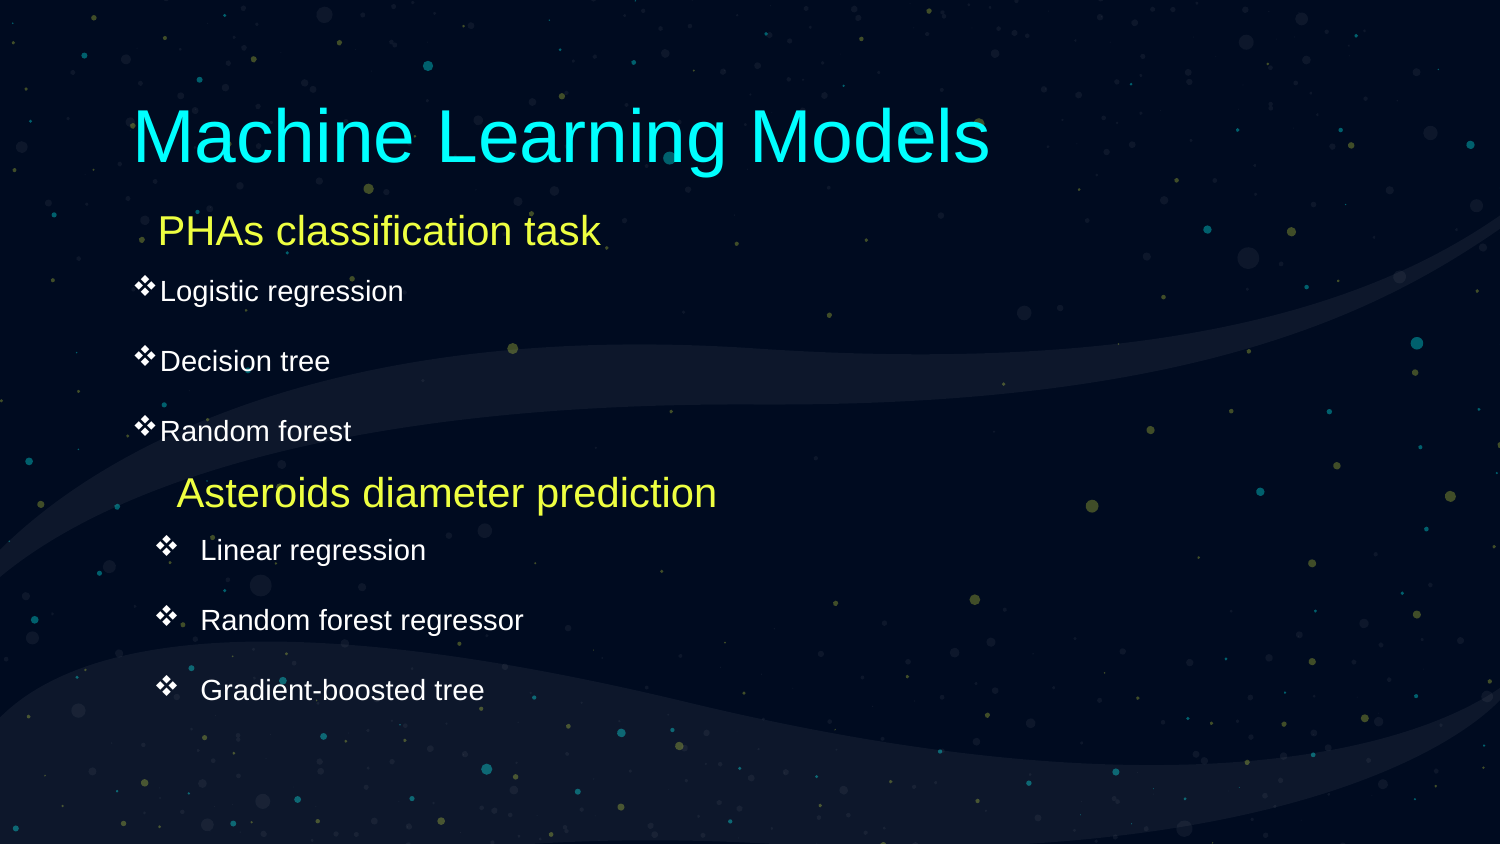

# Machine Learning Models
PHAs classification task
Logistic regression

Decision tree

Random forest
Asteroids diameter prediction
Linear regression

Random forest regressor

Gradient-boosted tree